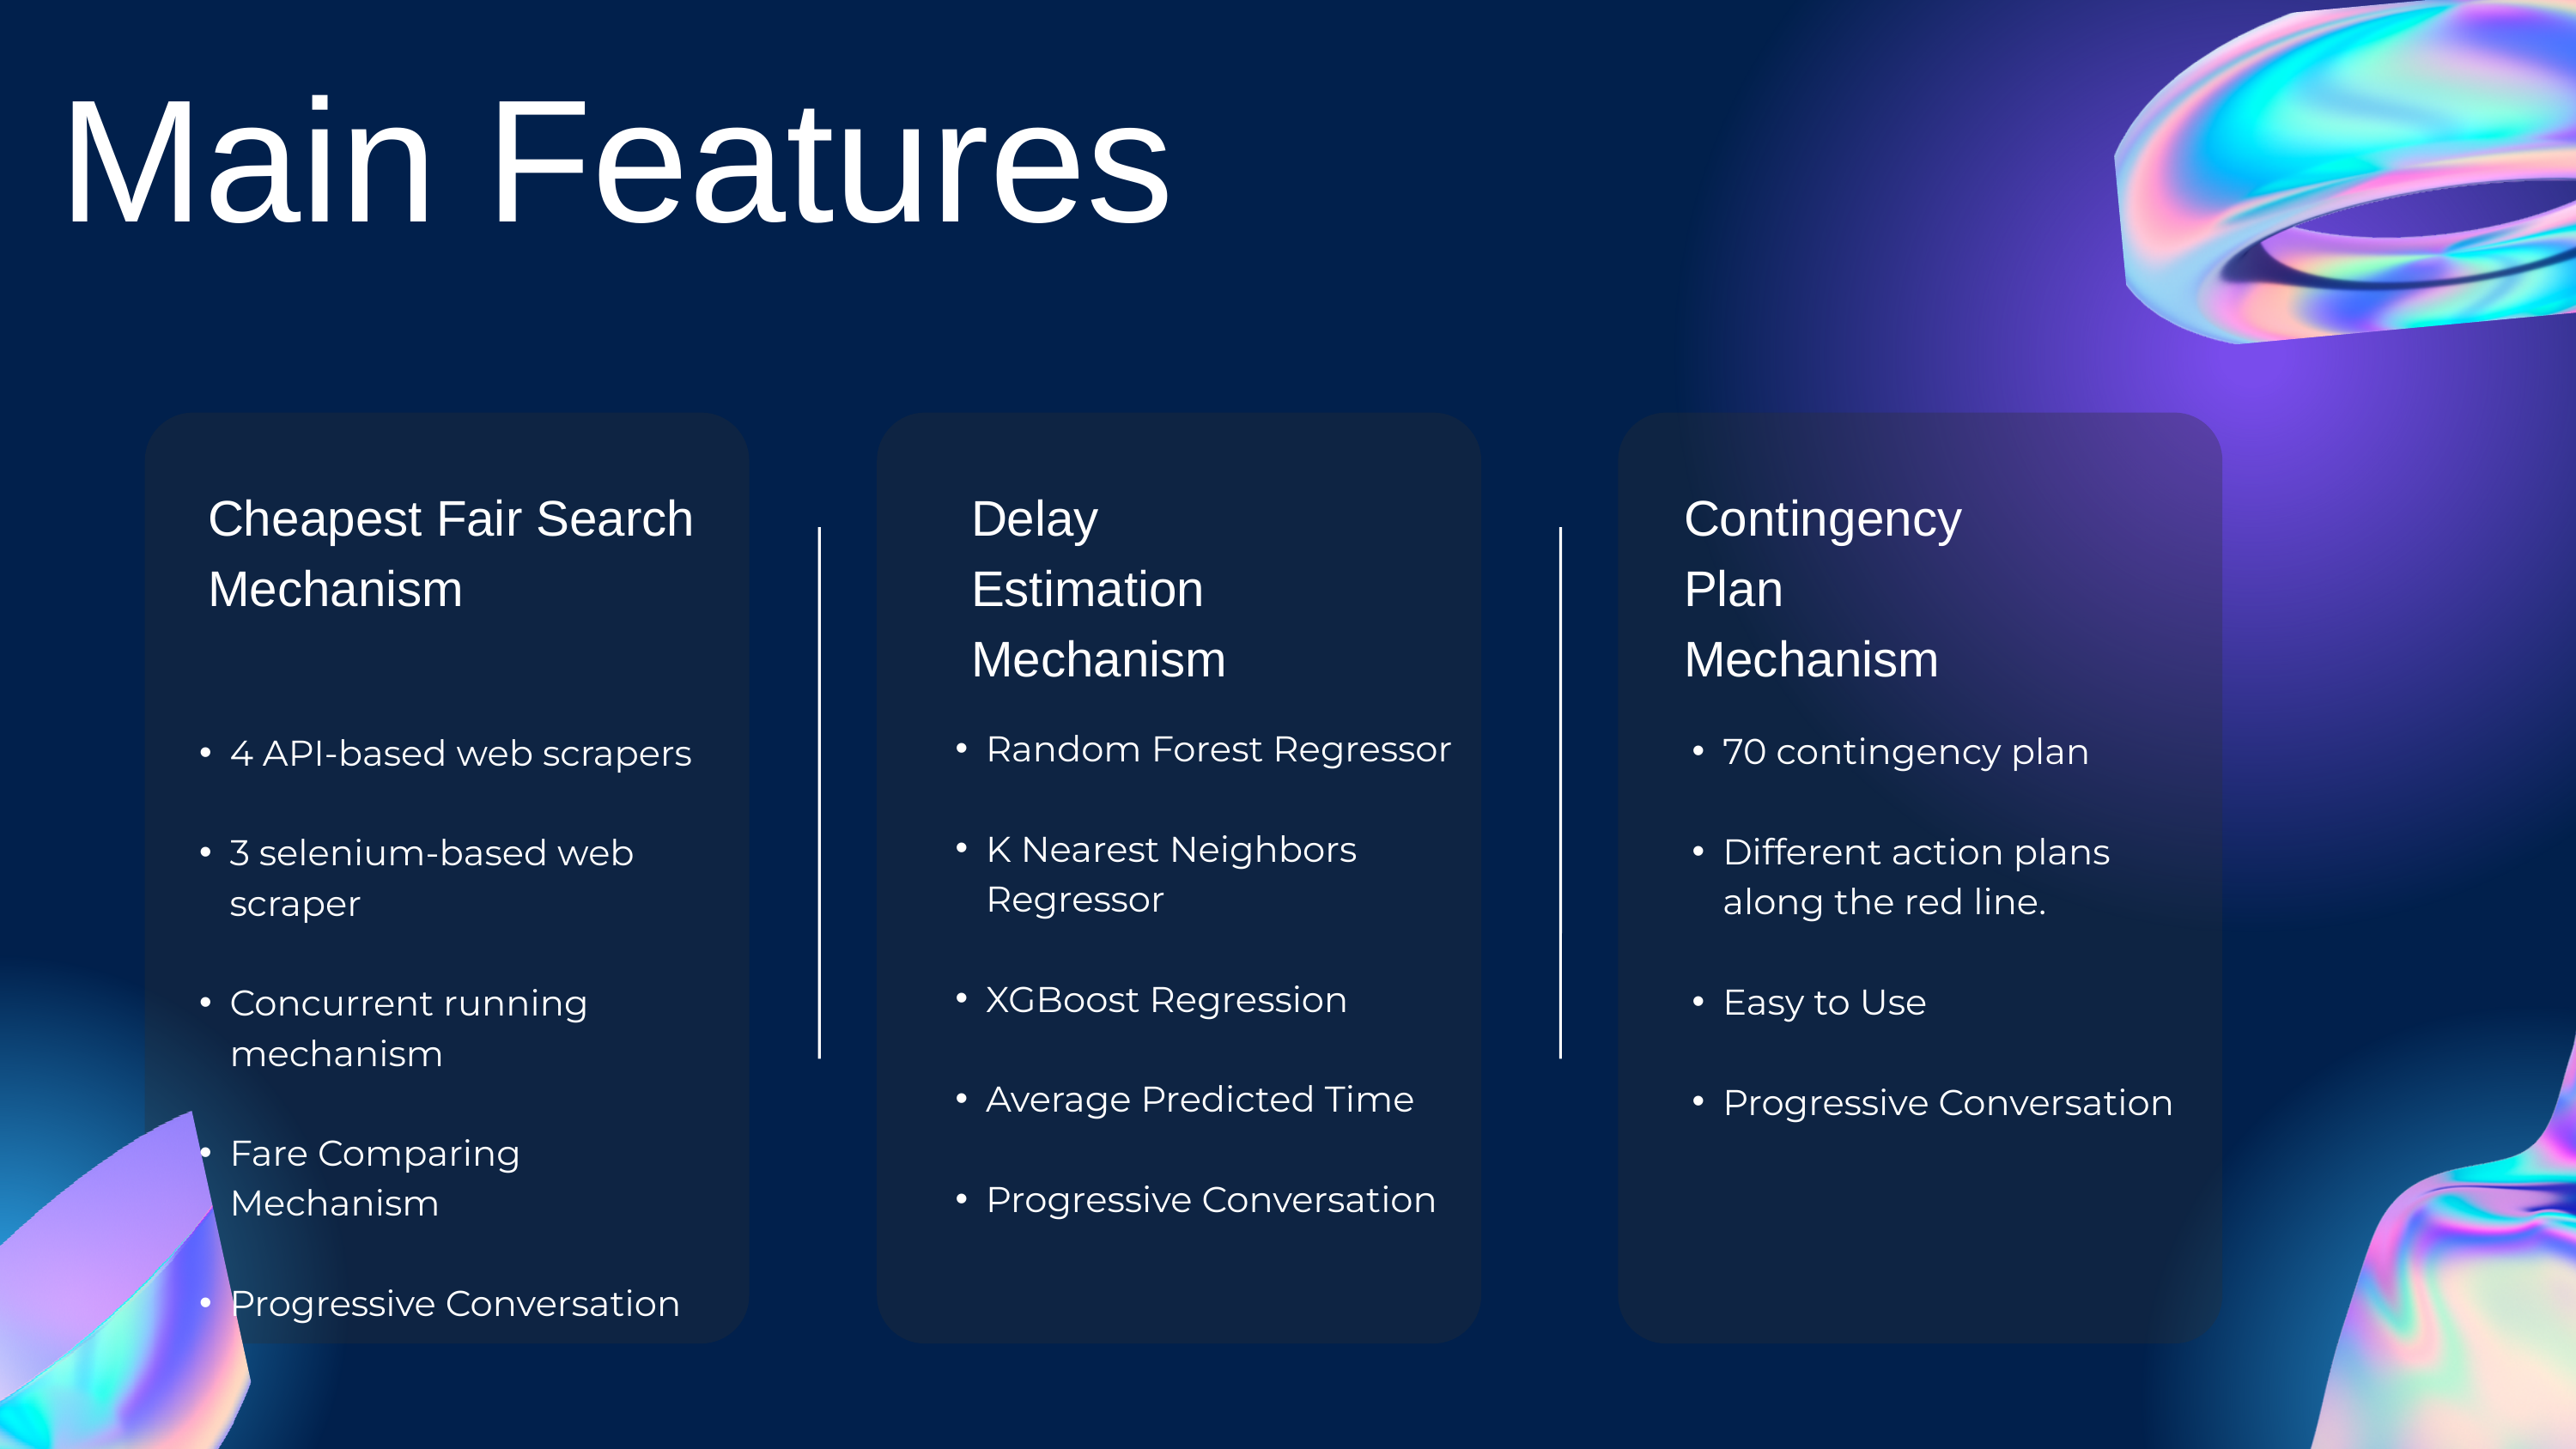

Main Features

Cheapest Fair Search Mechanism
Delay Estimation Mechanism
Contingency Plan Mechanism
Random Forest Regressor

K Nearest Neighbors Regressor

XGBoost Regression

Average Predicted Time

Progressive Conversation
70 contingency plan

Different action plans along the red line.

Easy to Use

Progressive Conversation
4 API-based web scrapers

3 selenium-based web scraper

Concurrent running mechanism

Fare Comparing Mechanism

Progressive Conversation